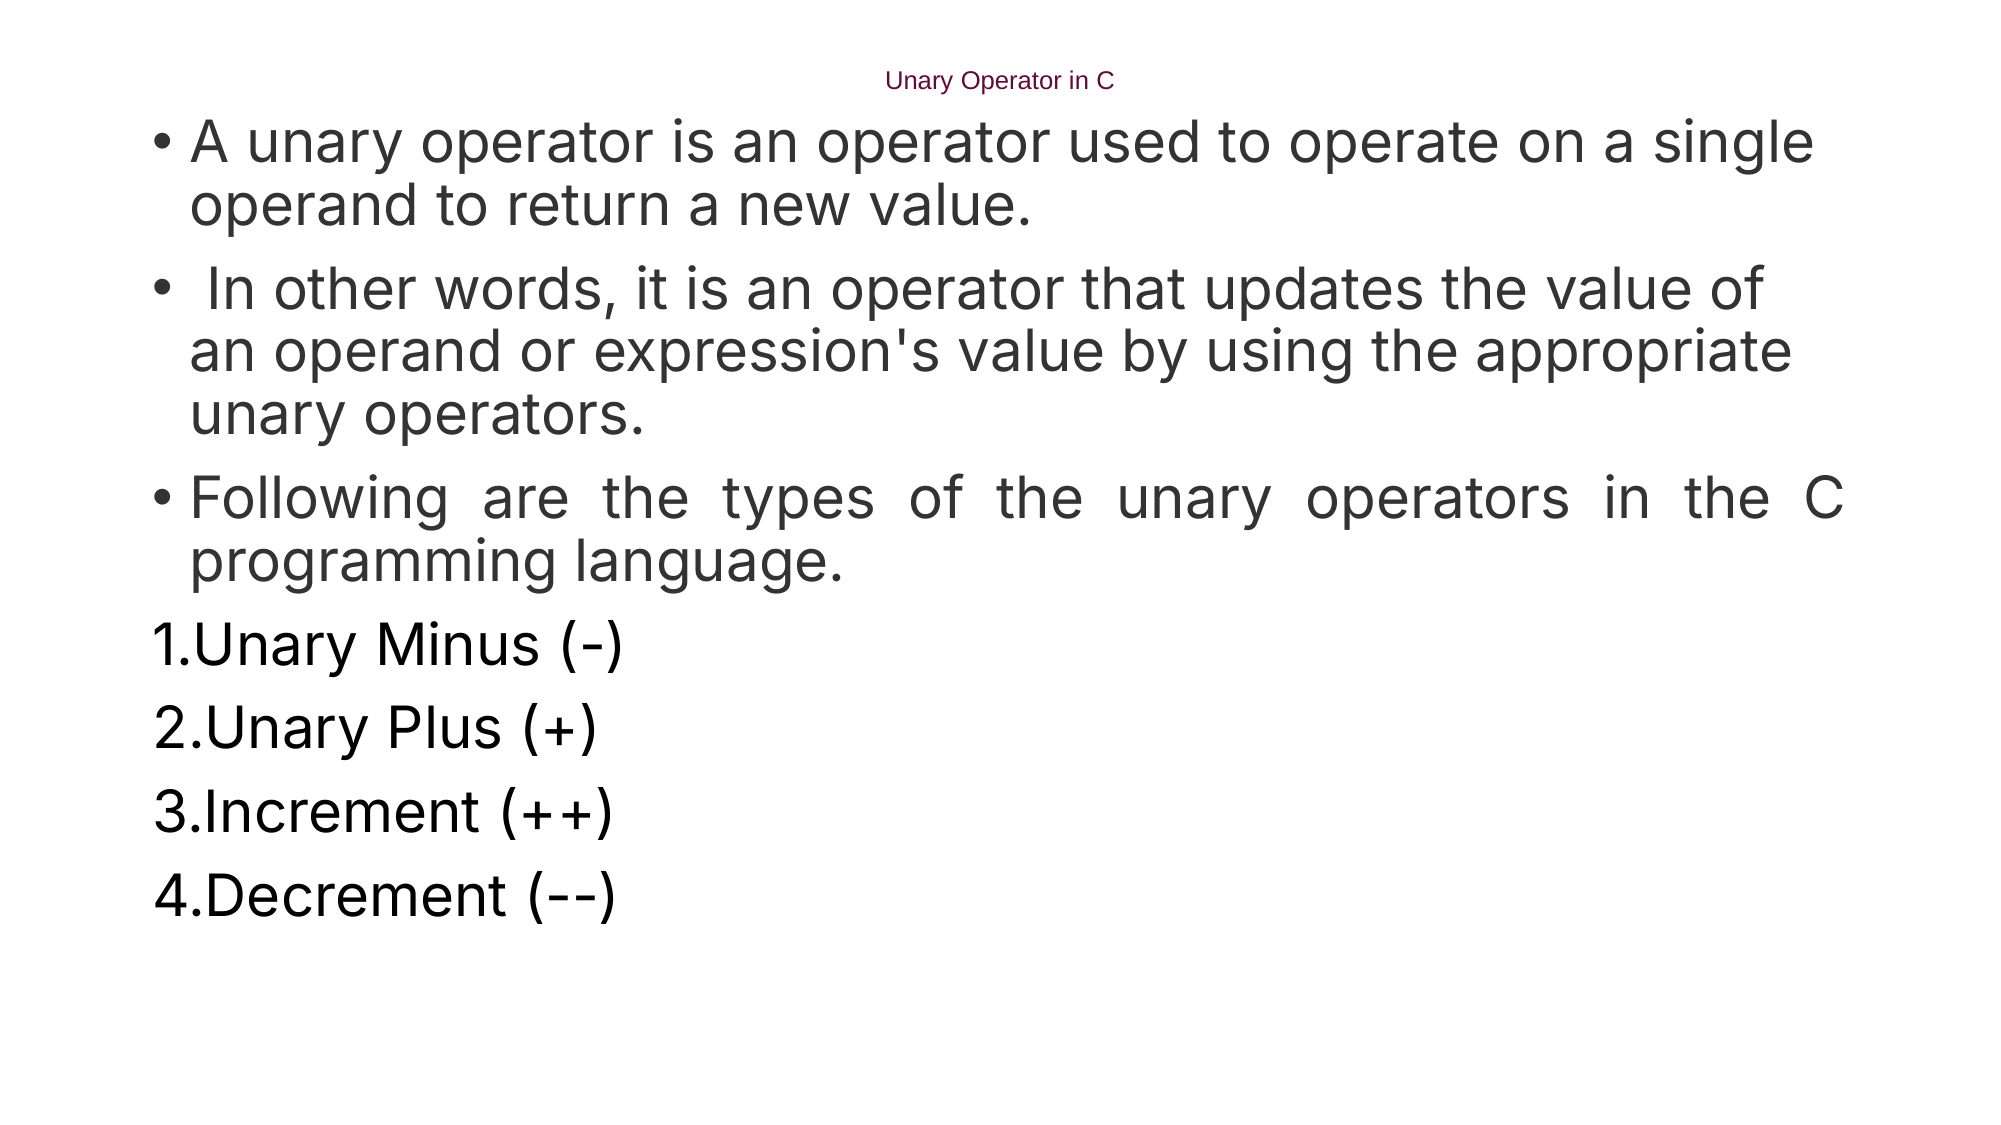

# Unary Operator in C
A unary operator is an operator used to operate on a single operand to return a new value.
 In other words, it is an operator that updates the value of an operand or expression's value by using the appropriate unary operators.
Following are the types of the unary operators in the C programming language.
Unary Minus (-)
Unary Plus (+)
Increment (++)
Decrement (--)